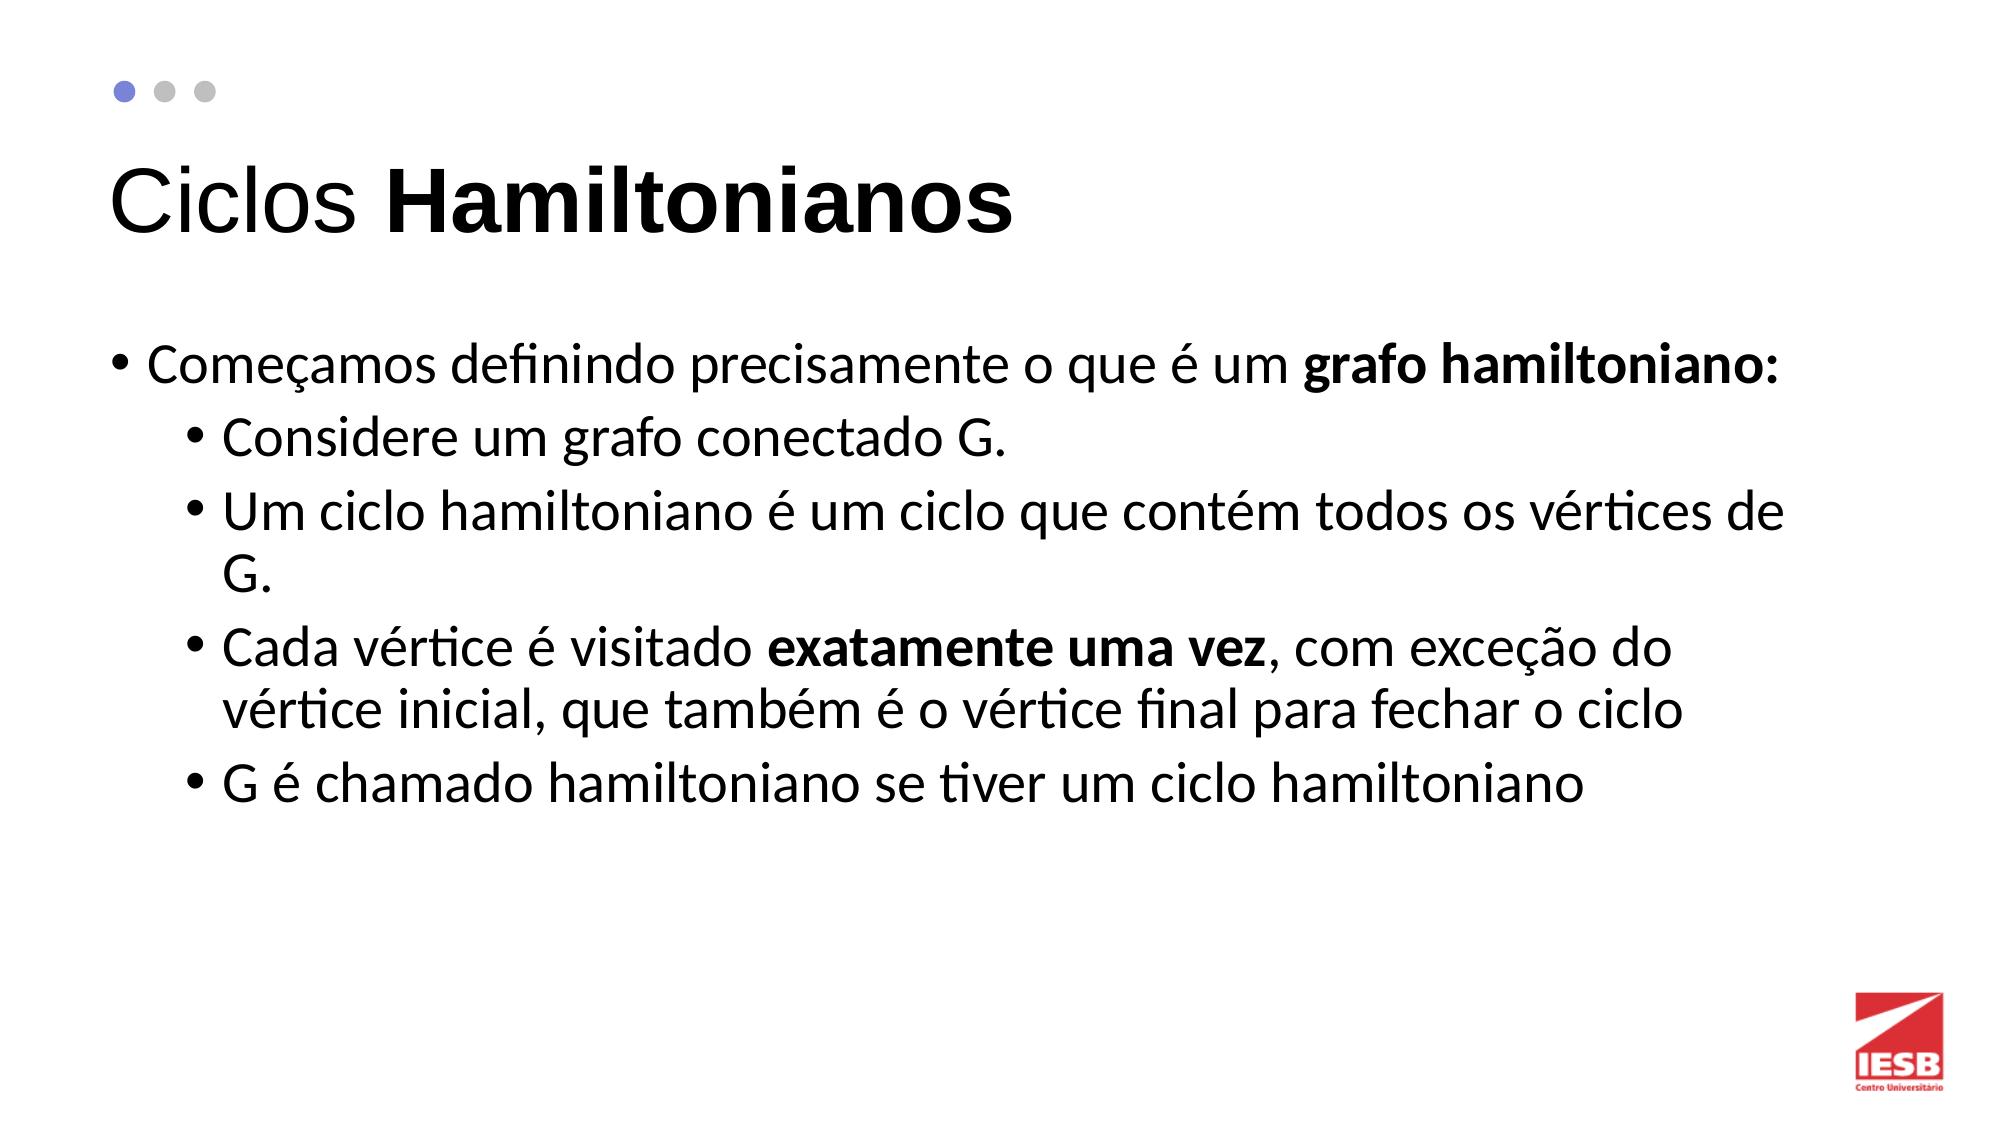

# Ciclos Hamiltonianos
Começamos definindo precisamente o que é um grafo hamiltoniano:
Considere um grafo conectado G.
Um ciclo hamiltoniano é um ciclo que contém todos os vértices de G.
Cada vértice é visitado exatamente uma vez, com exceção do vértice inicial, que também é o vértice final para fechar o ciclo
G é chamado hamiltoniano se tiver um ciclo hamiltoniano